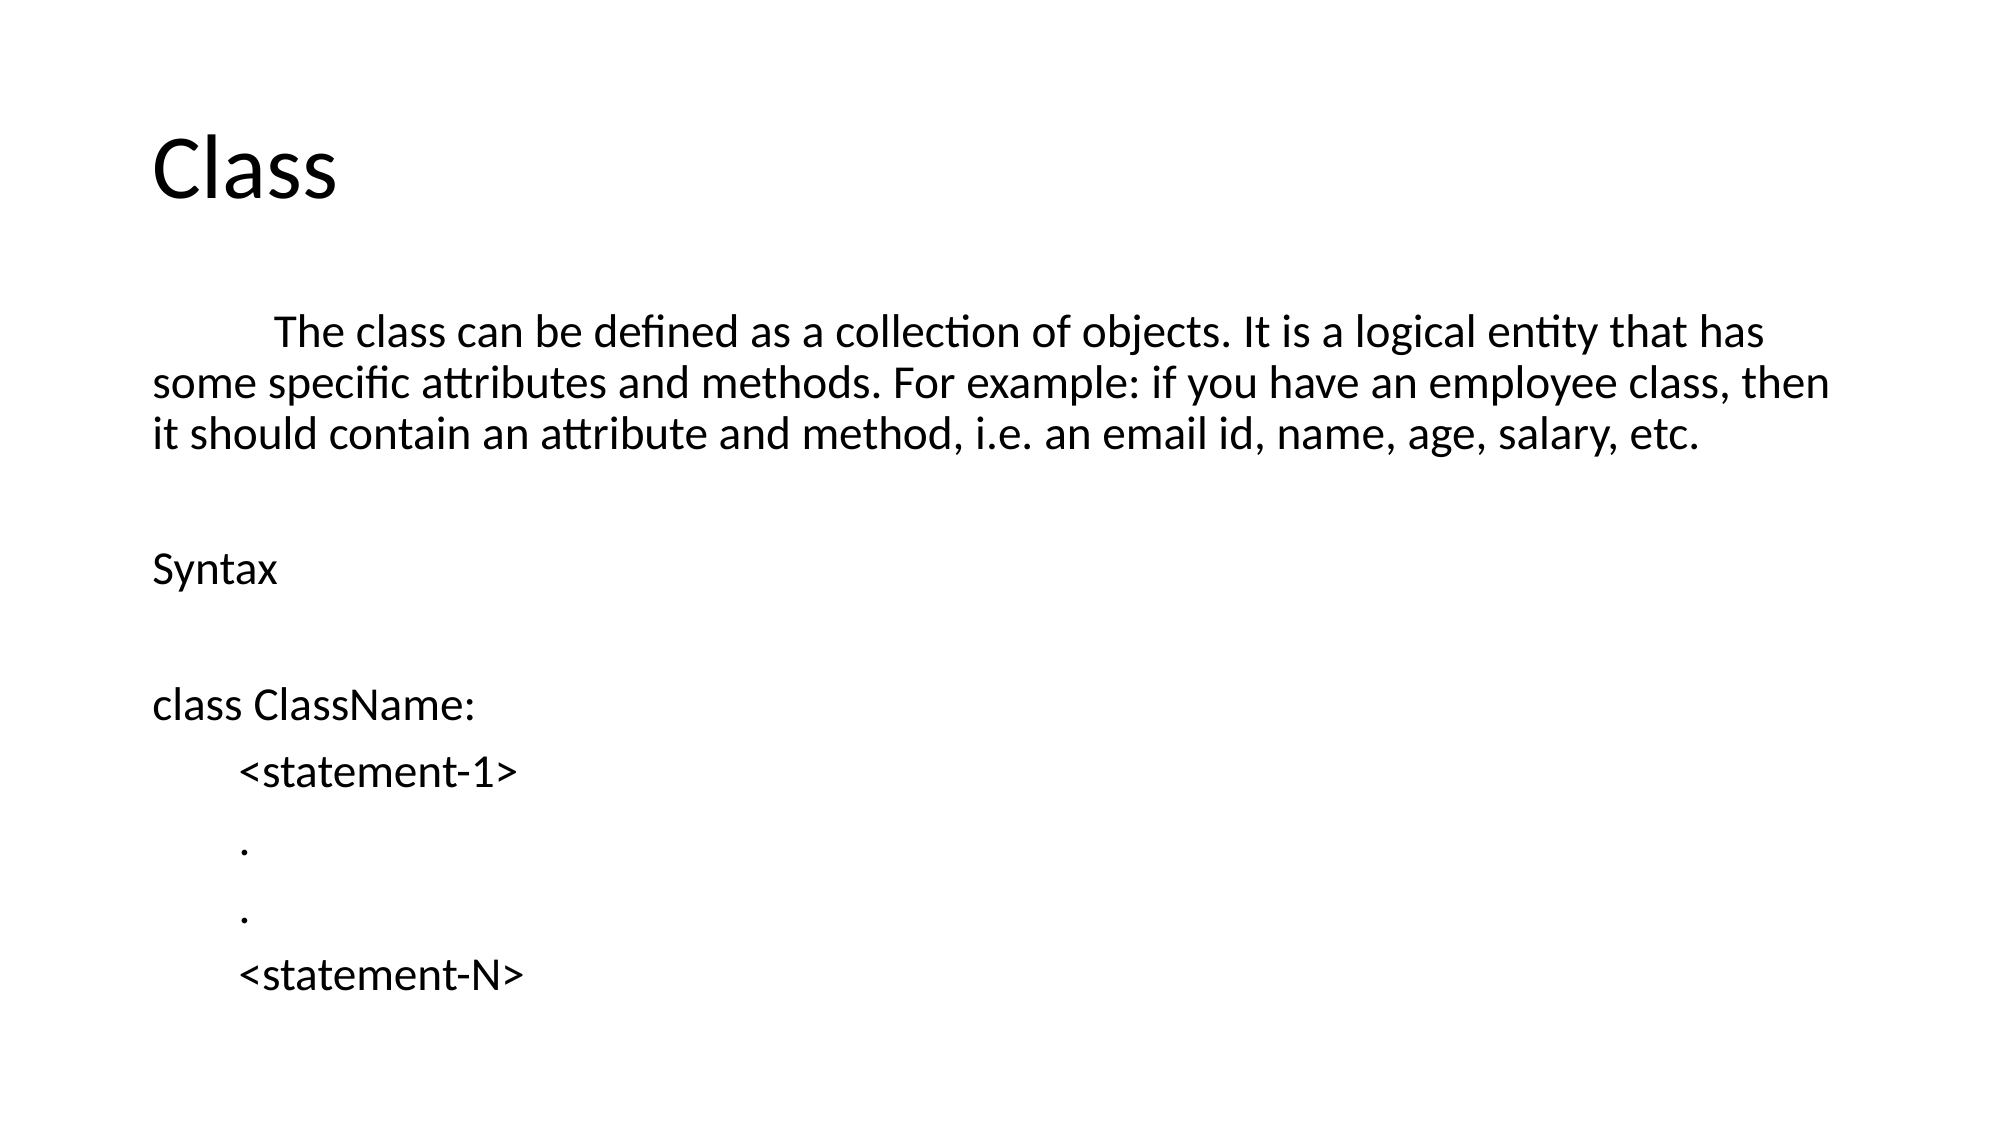

# Class
	The class can be defined as a collection of objects. It is a logical entity that has some specific attributes and methods. For example: if you have an employee class, then it should contain an attribute and method, i.e. an email id, name, age, salary, etc.

Syntax

class ClassName:
        <statement-1>
        .
        .
        <statement-N>